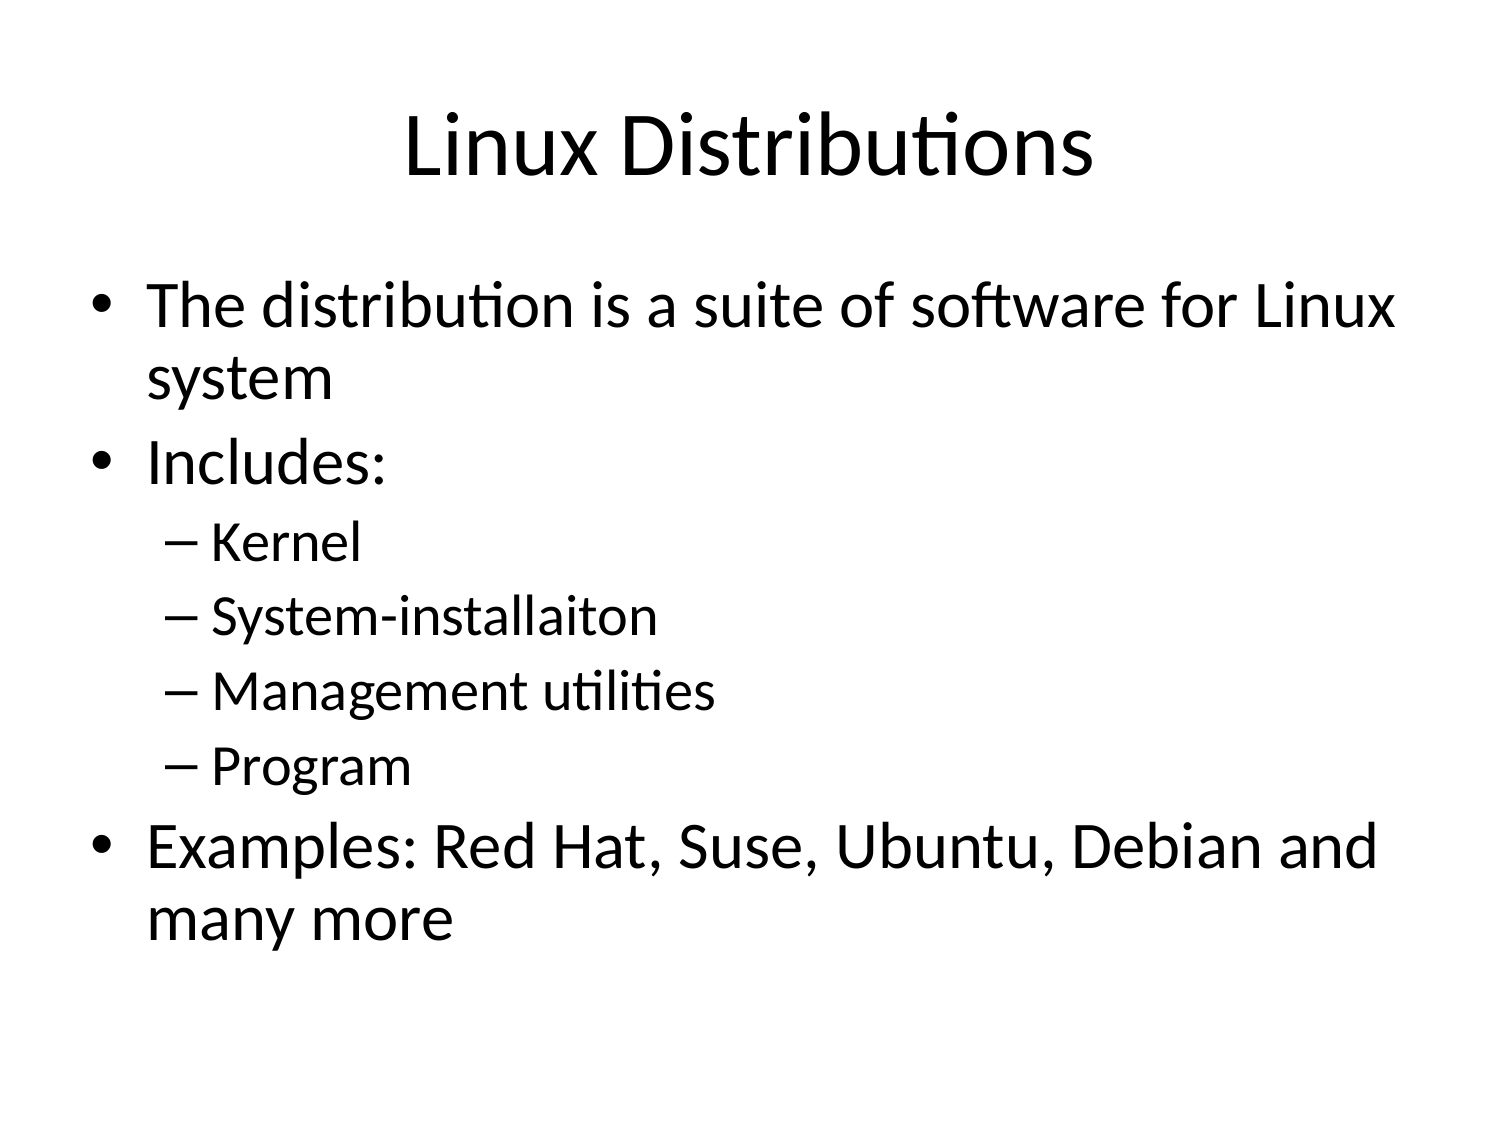

# Linux Distributions
The distribution is a suite of software for Linux system
Includes:
Kernel
System-installaiton
Management utilities
Program
Examples: Red Hat, Suse, Ubuntu, Debian and many more